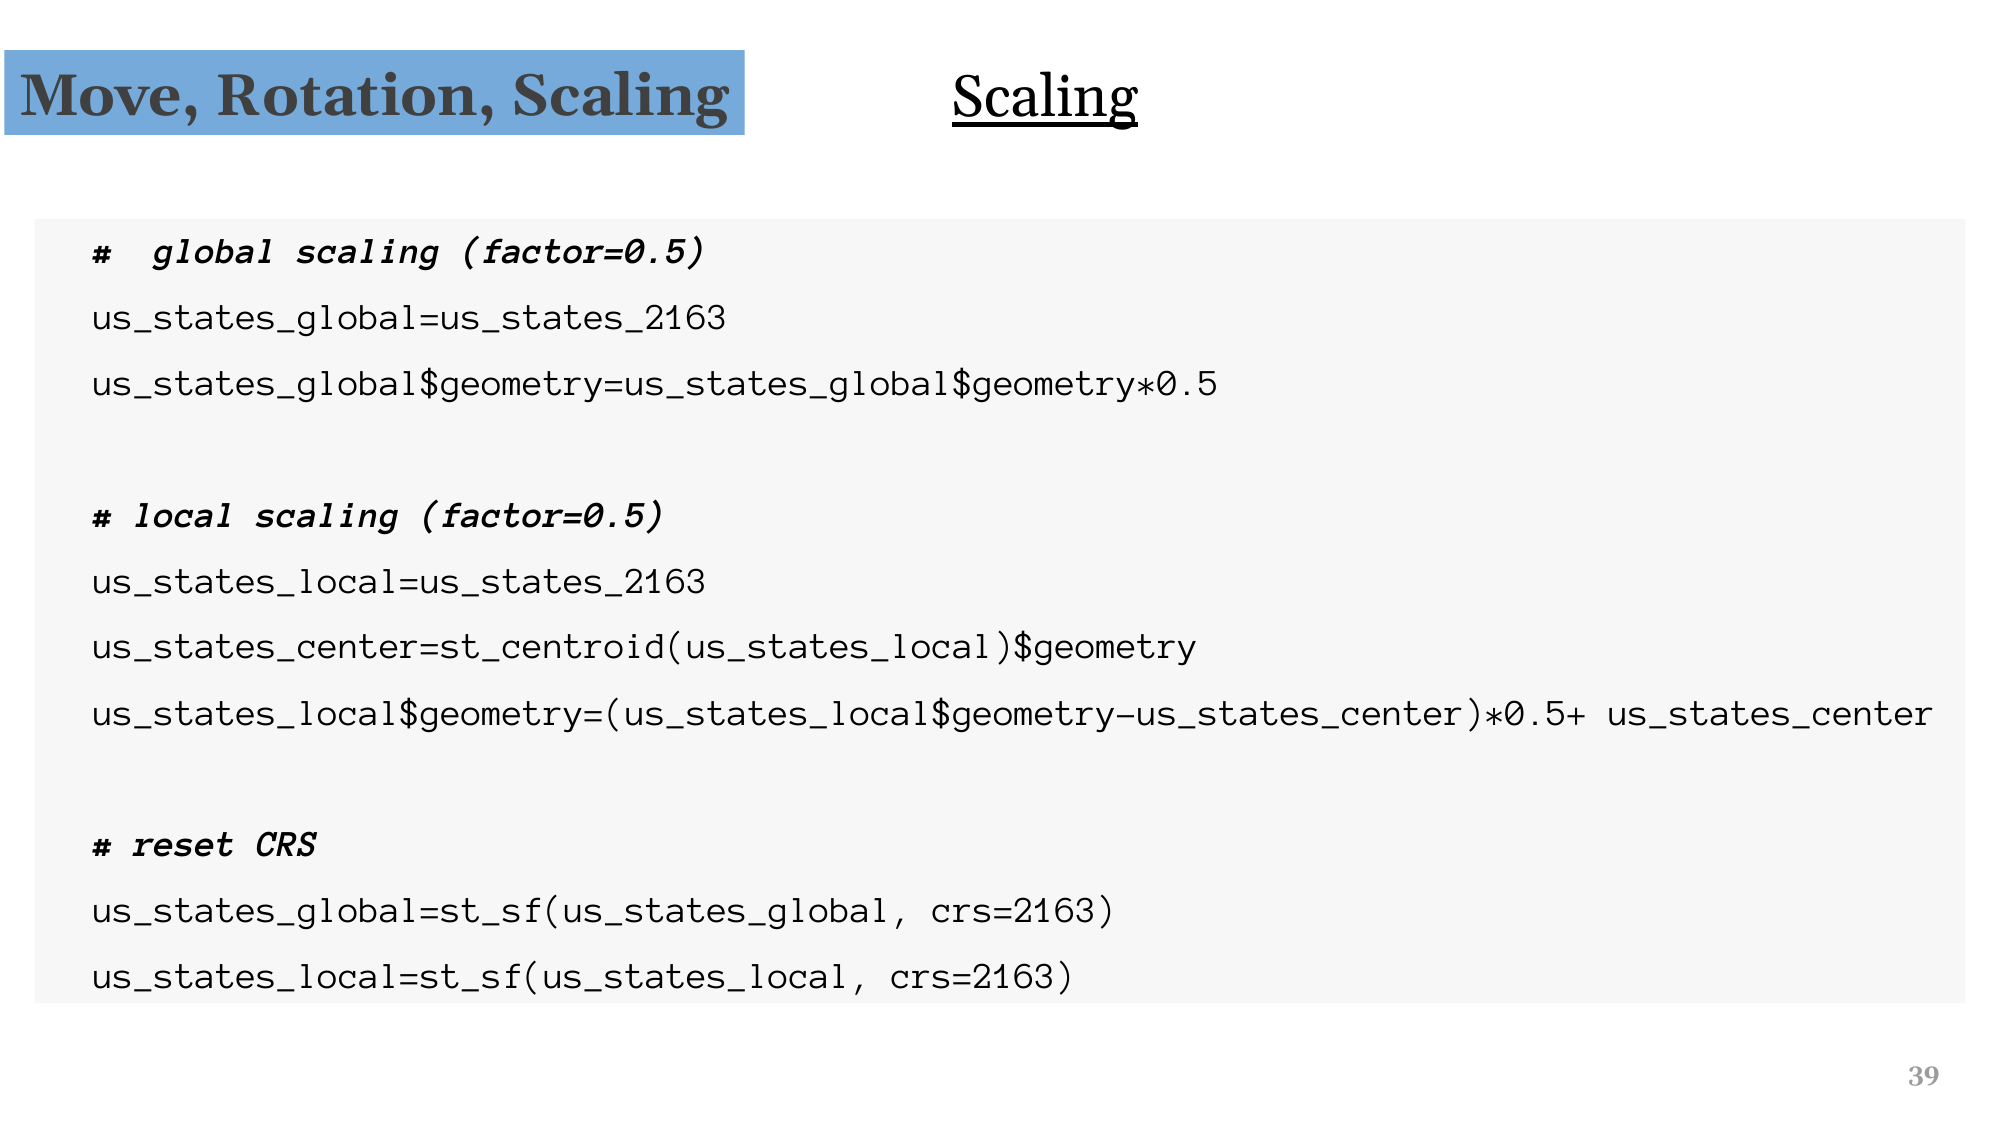

Move, Rotation, Scaling
Scaling
#  global scaling (factor=0.5)
us_states_global=us_states_2163
us_states_global$geometry=us_states_global$geometry*0.5

# local scaling (factor=0.5)
us_states_local=us_states_2163
us_states_center=st_centroid(us_states_local)$geometry
us_states_local$geometry=(us_states_local$geometry-us_states_center)*0.5+ us_states_center

# reset CRS
us_states_global=st_sf(us_states_global, crs=2163)
us_states_local=st_sf(us_states_local, crs=2163)
39